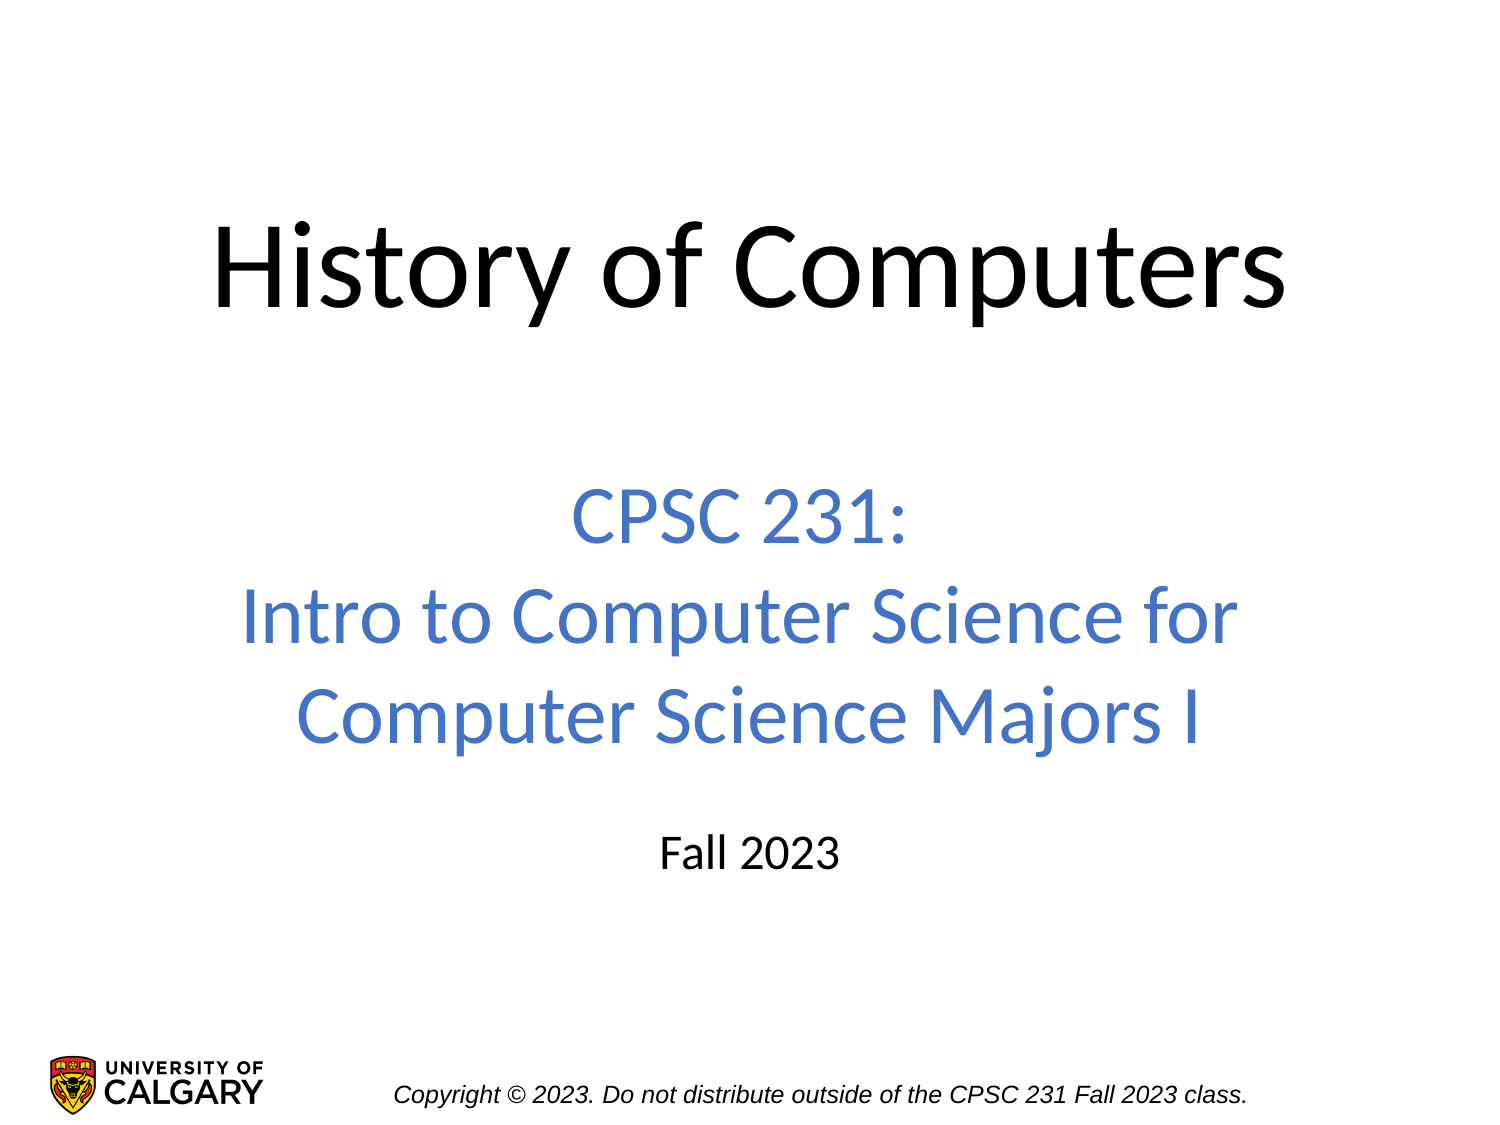

# History of Computers
CPSC 231:
Intro to Computer Science for
Computer Science Majors I
Fall 2023